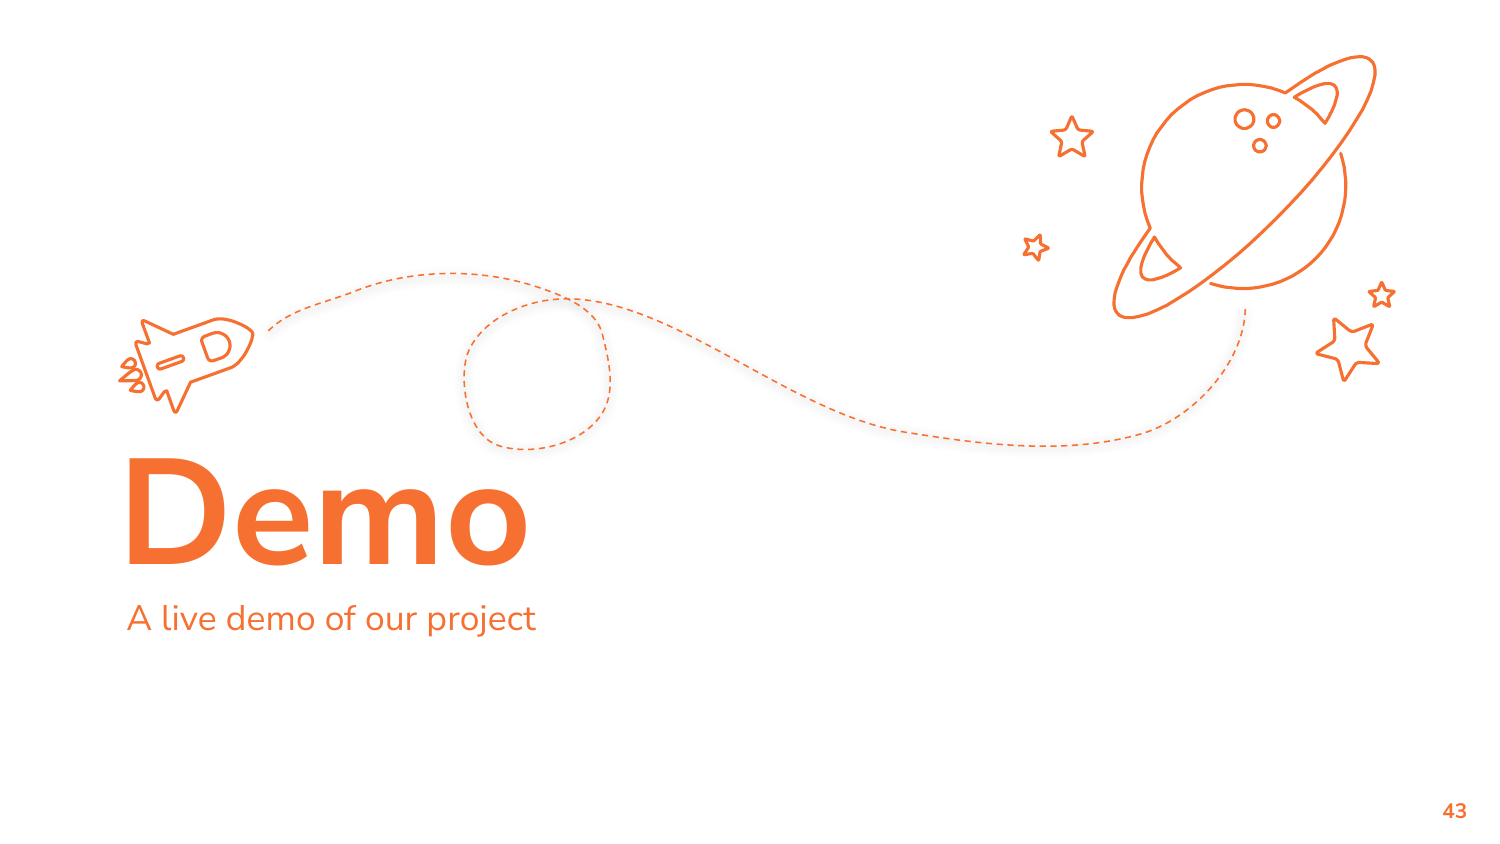

Demo
A live demo of our project
43
43